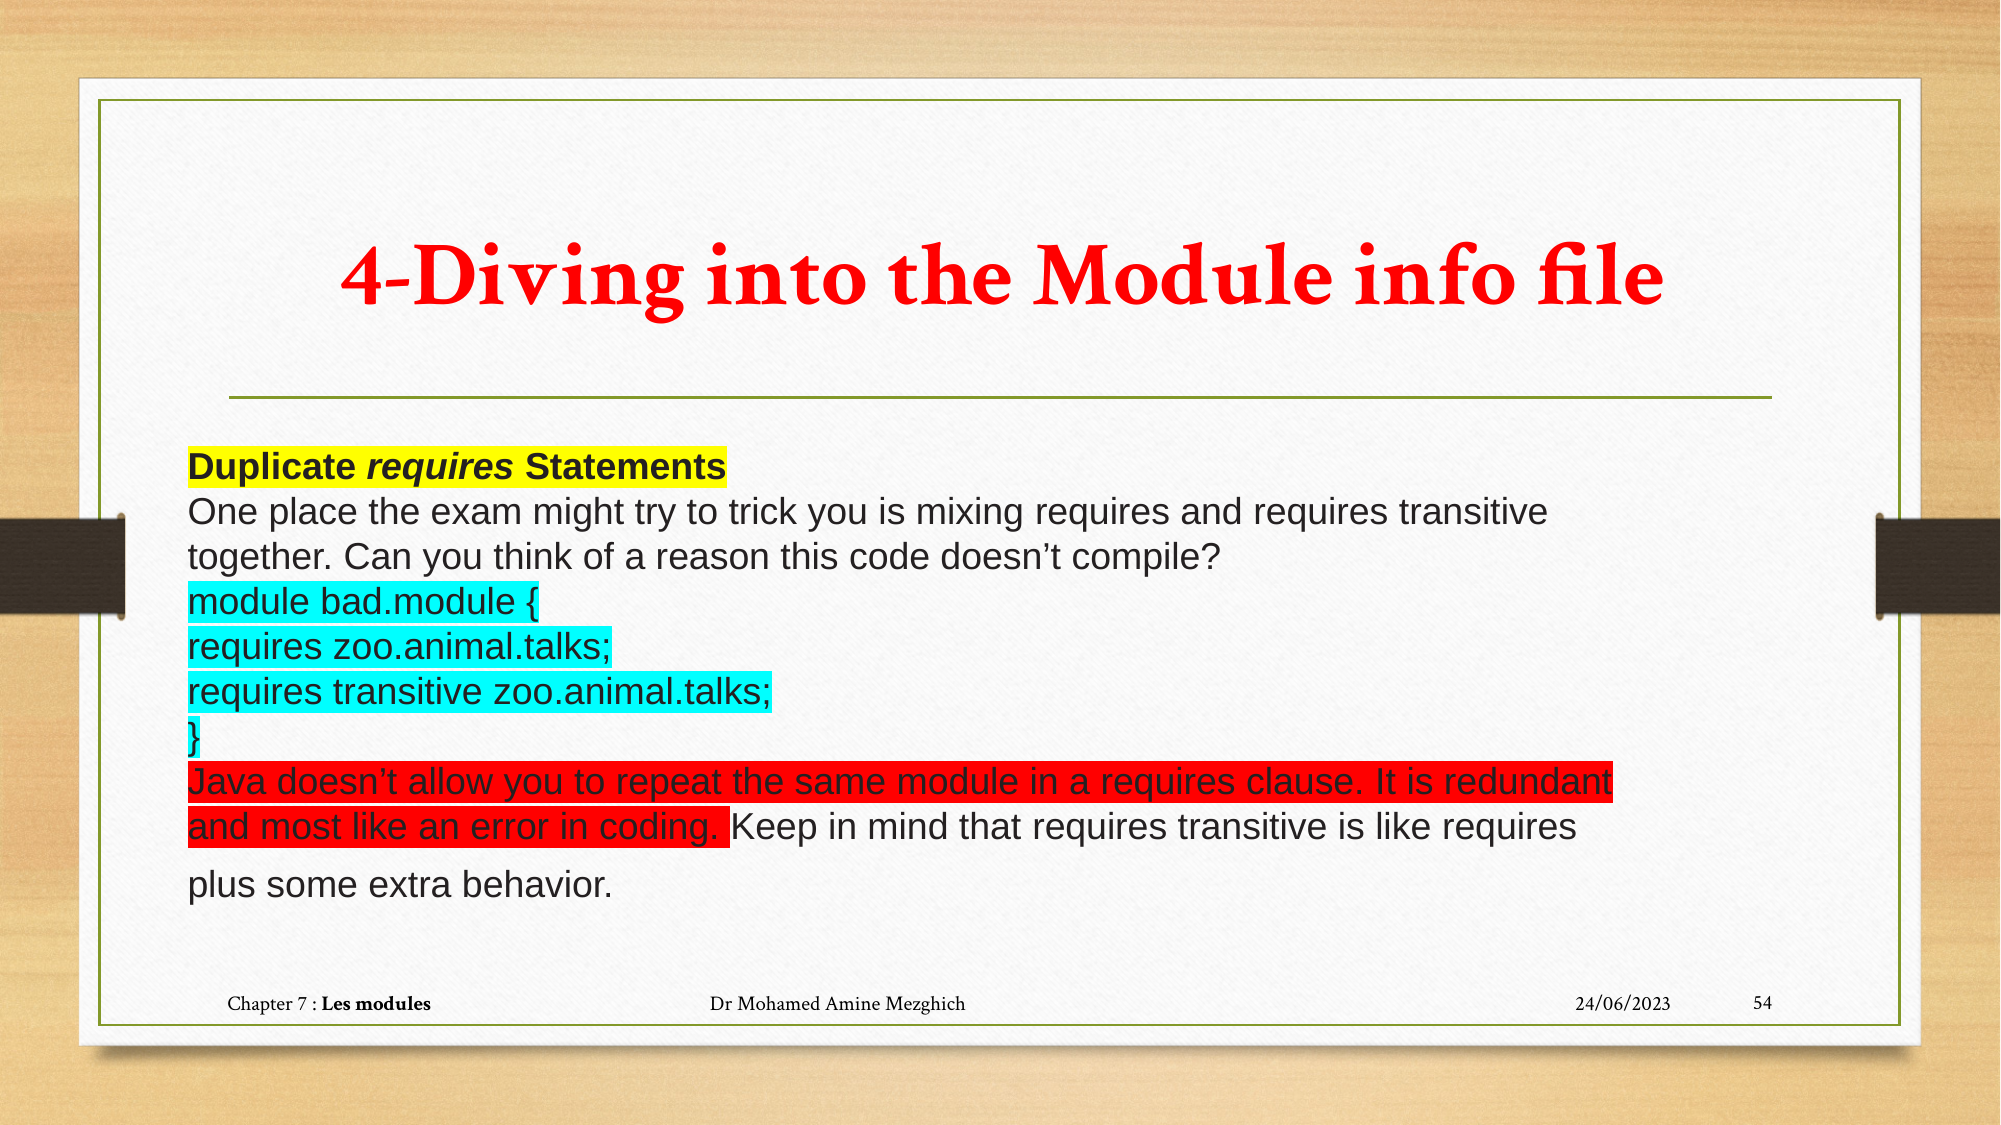

# 4-Diving into the Module info file
Duplicate requires Statements
One place the exam might try to trick you is mixing requires and requires transitive
together. Can you think of a reason this code doesn’t compile?
module bad.module {
requires zoo.animal.talks;
requires transitive zoo.animal.talks;
}
Java doesn’t allow you to repeat the same module in a requires clause. It is redundant
and most like an error in coding. Keep in mind that requires transitive is like requires
plus some extra behavior.
Chapter 7 : Les modules                                                            Dr Mohamed Amine Mezghich
24/06/2023
54